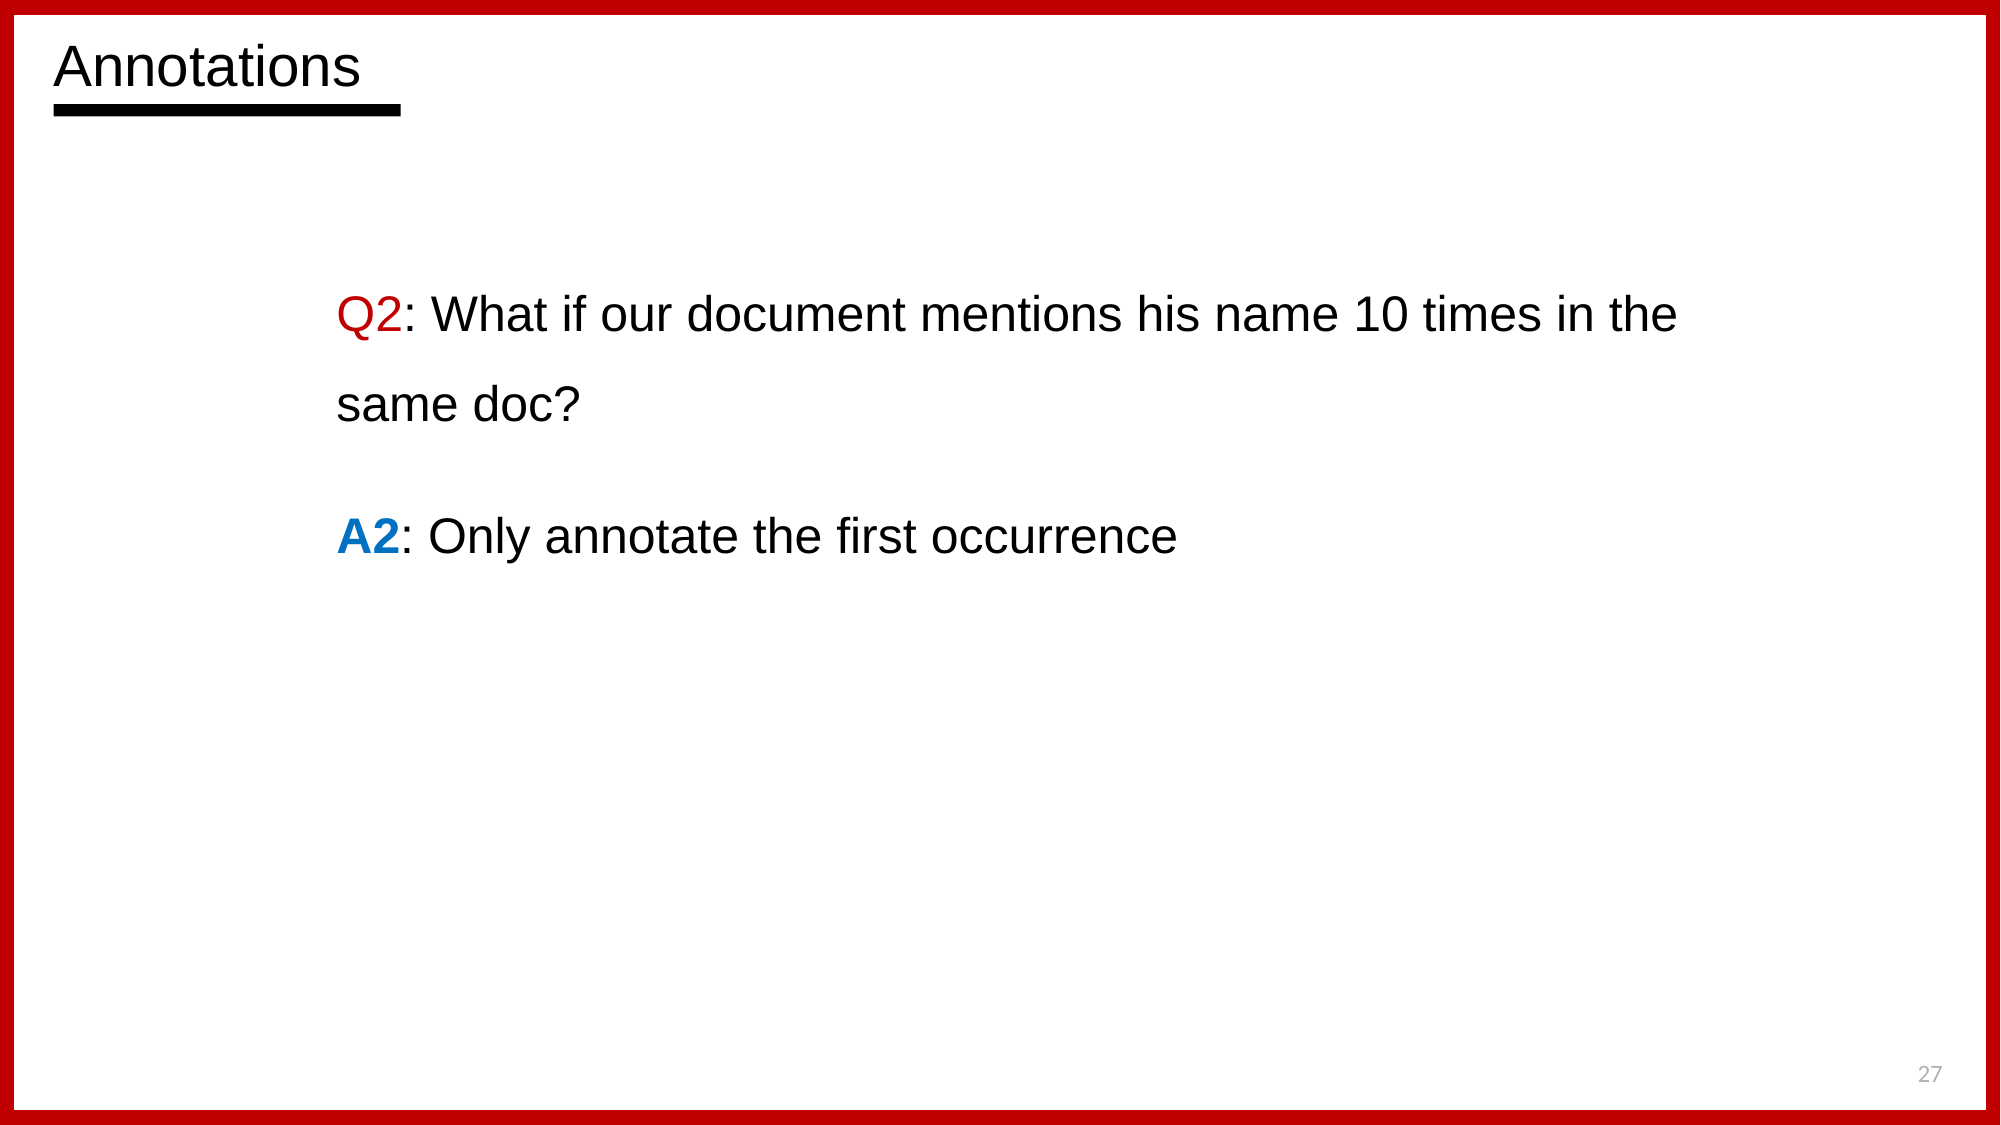

Annotations

Q2: What if our document mentions his name 10 times in the same doc?
A2: Only annotate the first occurrence
27